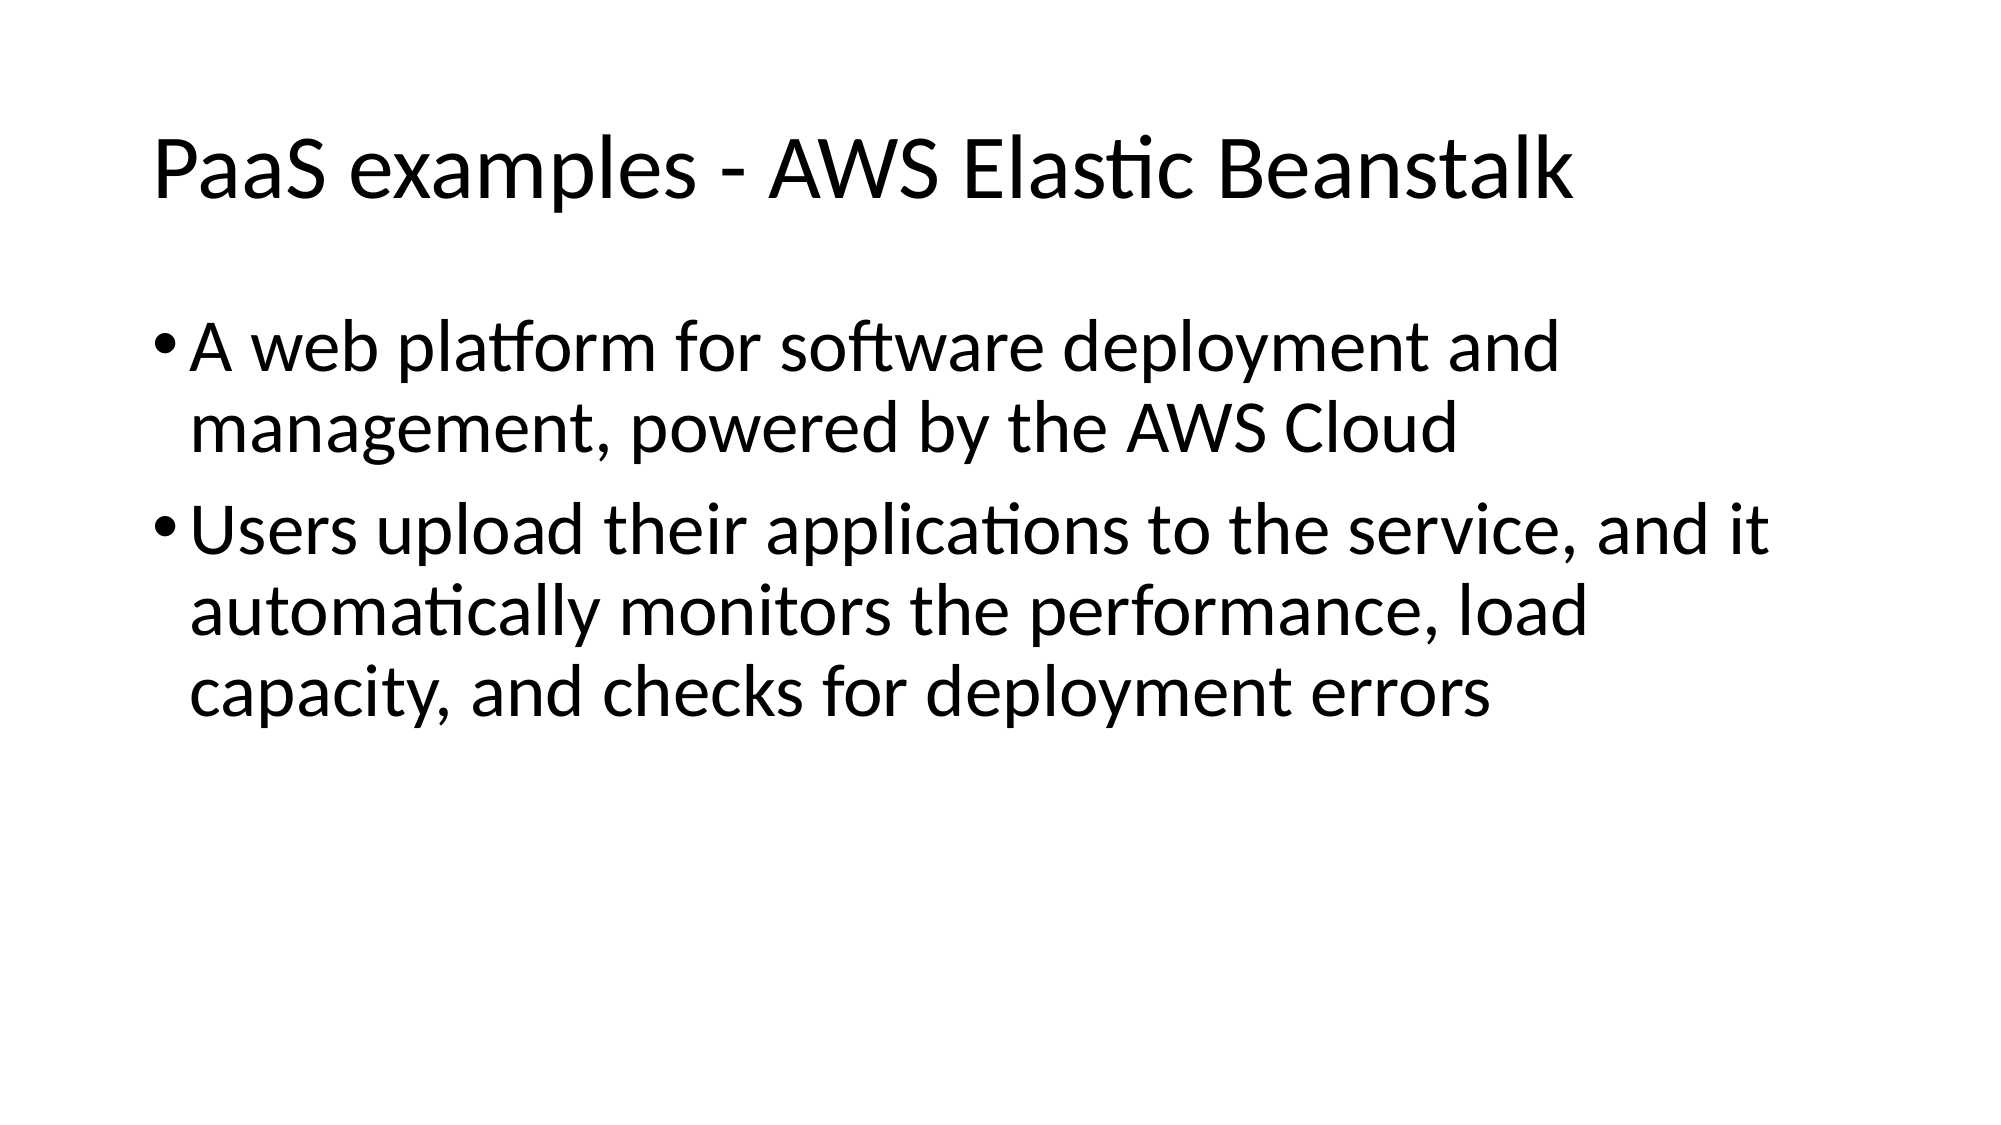

# PaaS examples - AWS Elastic Beanstalk
A web platform for software deployment and management, powered by the AWS Cloud
Users upload their applications to the service, and it automatically monitors the performance, load capacity, and checks for deployment errors